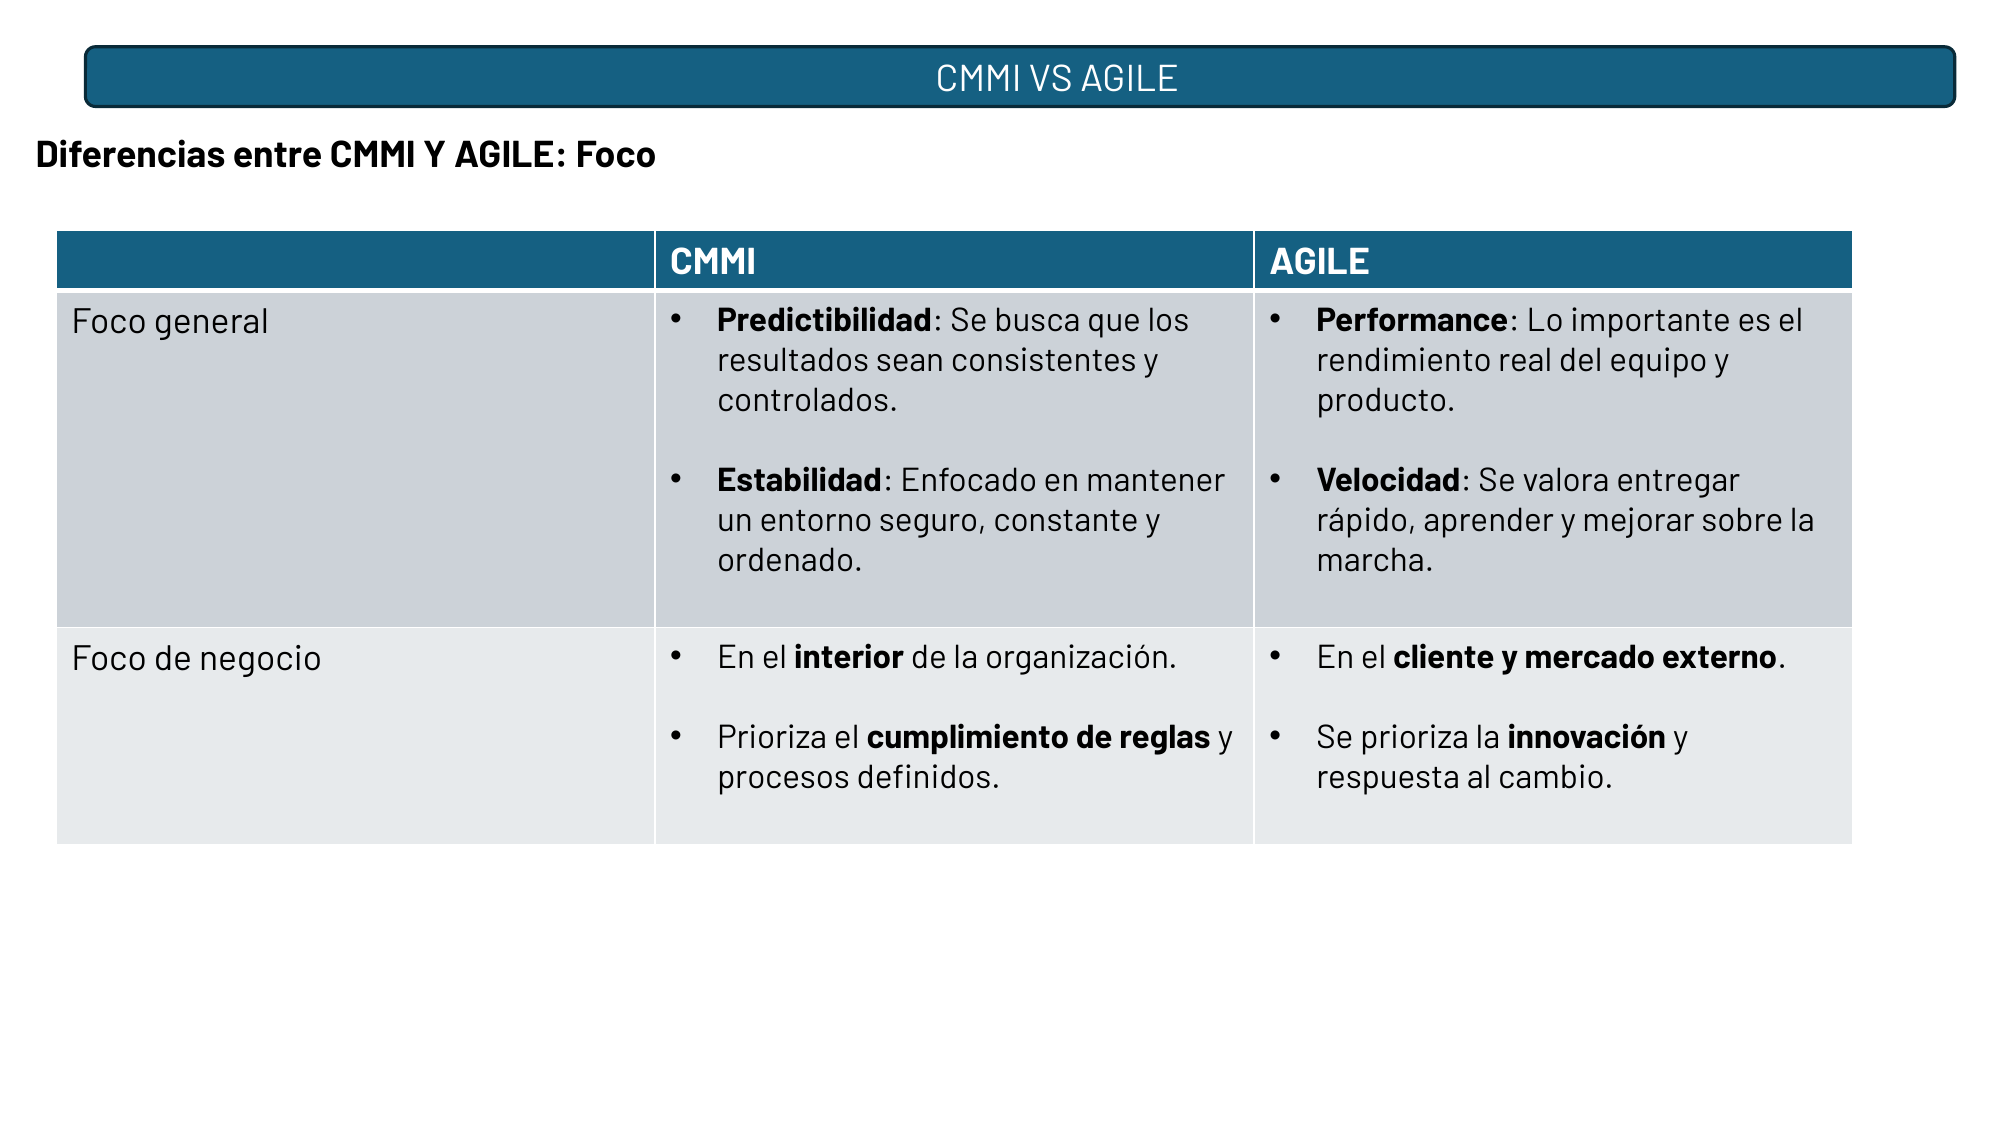

CMMI VS AGILE
Diferencias entre CMMI Y AGILE: Foco
|  | CMMI | AGILE |
| --- | --- | --- |
| Foco general | Predictibilidad: Se busca que los resultados sean consistentes y controlados. Estabilidad: Enfocado en mantener un entorno seguro, constante y ordenado. | Performance: Lo importante es el rendimiento real del equipo y producto. Velocidad: Se valora entregar rápido, aprender y mejorar sobre la marcha. |
| Foco de negocio | En el interior de la organización. Prioriza el cumplimiento de reglas y procesos definidos. | En el cliente y mercado externo. Se prioriza la innovación y respuesta al cambio. |